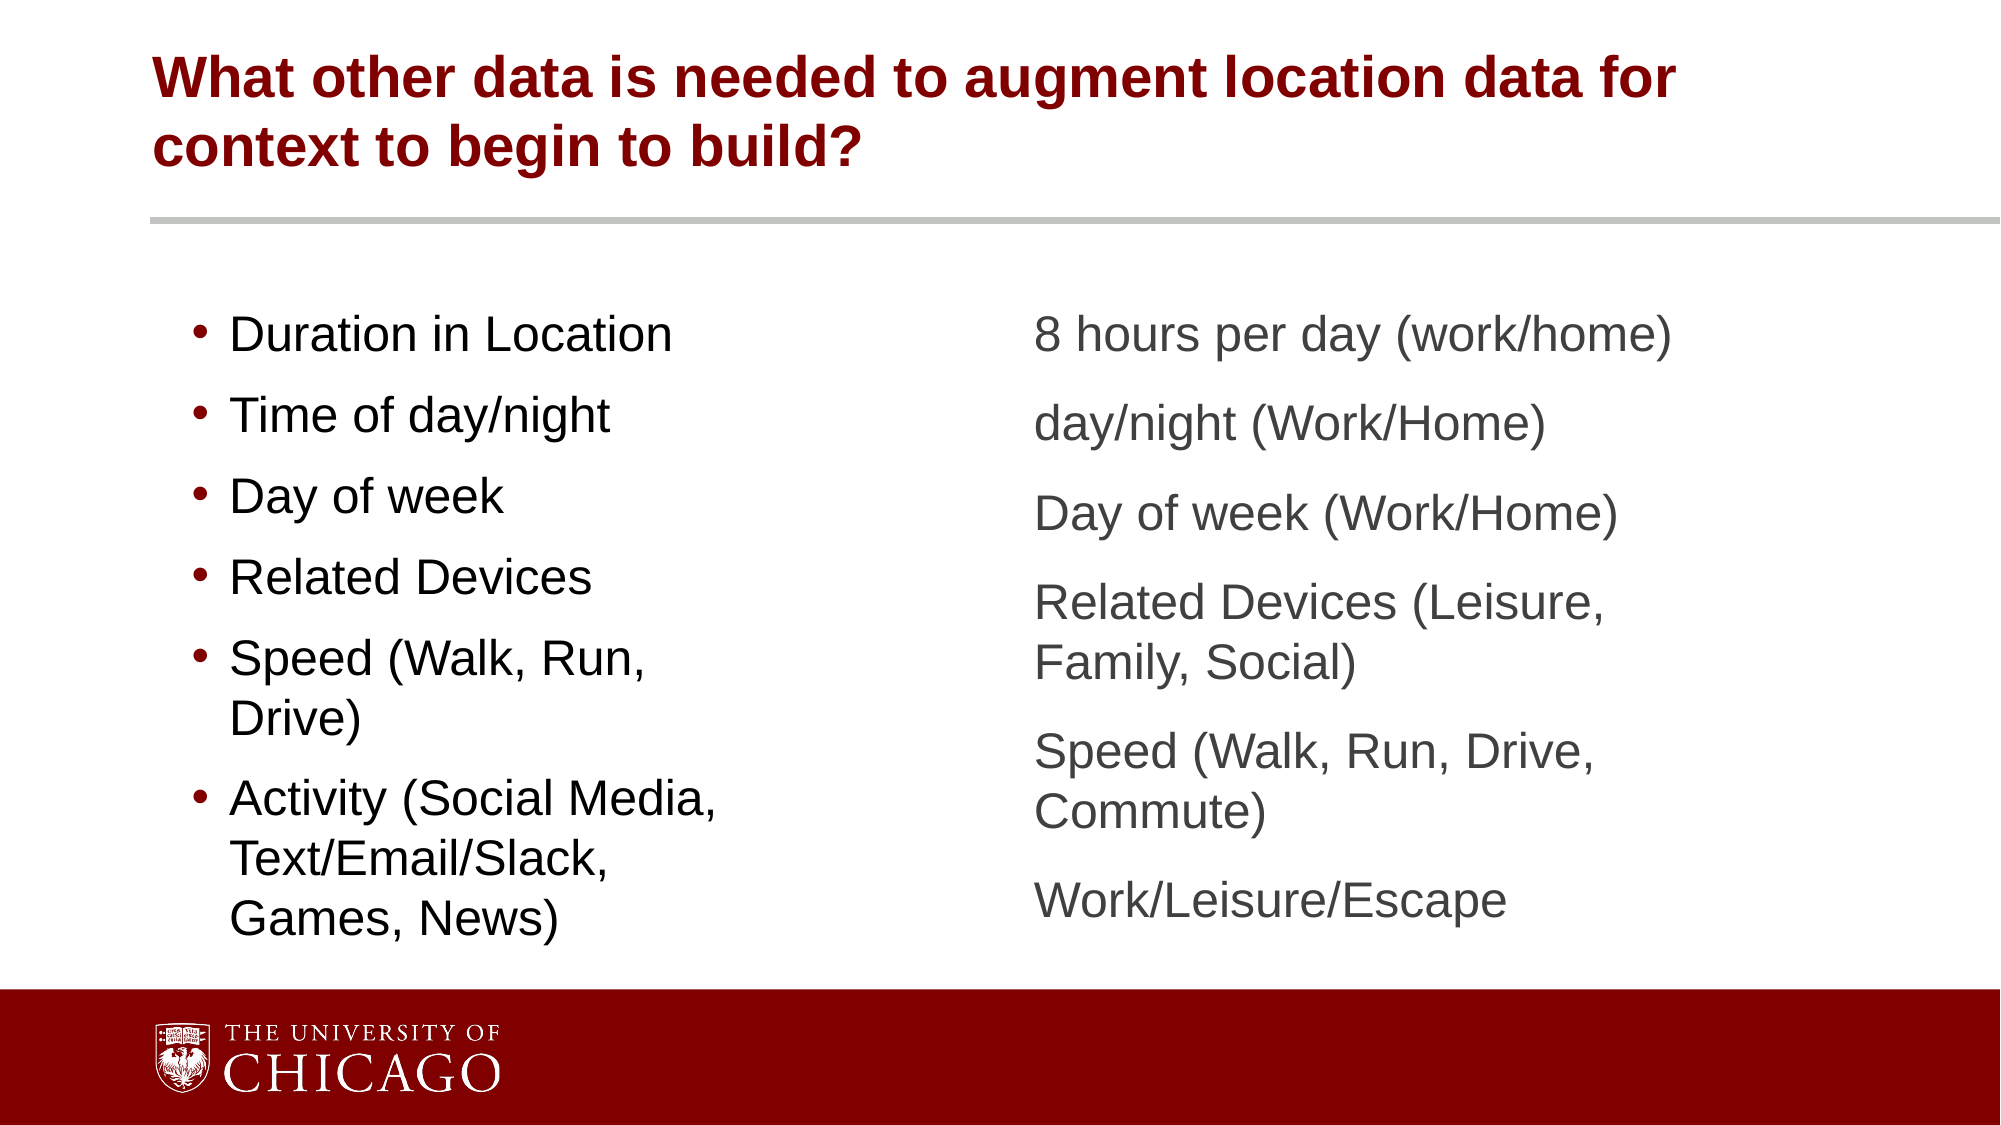

# What other data is needed to augment location data for context to begin to build?
Duration in Location
Time of day/night
Day of week
Related Devices
Speed (Walk, Run, Drive)
Activity (Social Media, Text/Email/Slack, Games, News)
8 hours per day (work/home)
day/night (Work/Home)
Day of week (Work/Home)
Related Devices (Leisure, Family, Social)
Speed (Walk, Run, Drive, Commute)
Work/Leisure/Escape